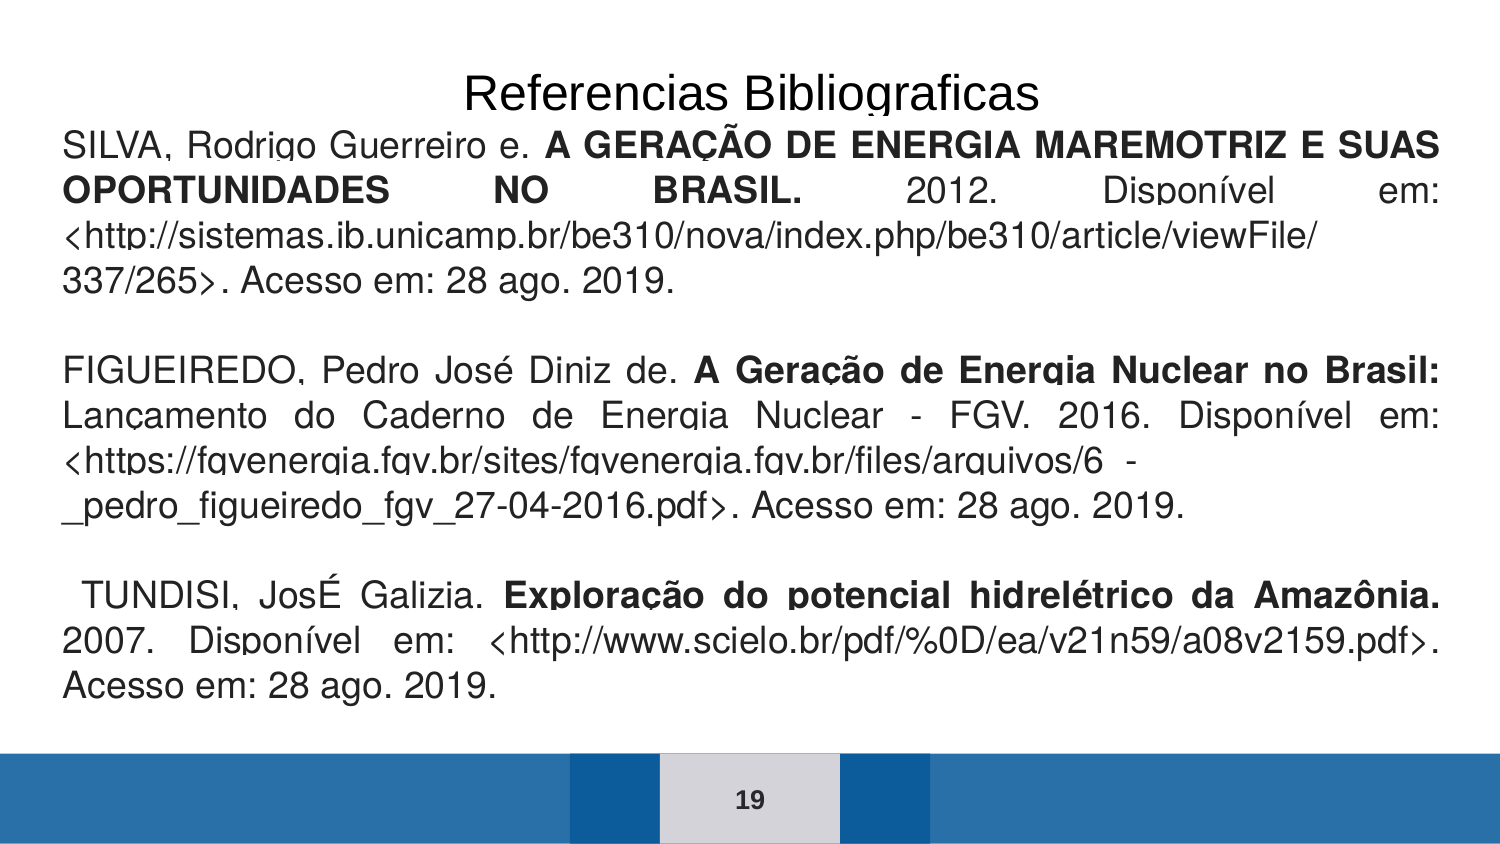

Referencias Bibliograficas
SILVA, Rodrigo Guerreiro e. A GERAÇÃO DE ENERGIA MAREMOTRIZ E SUAS OPORTUNIDADES NO BRASIL. 2012. Disponível em: <http://sistemas.ib.unicamp.br/be310/nova/index.php/be310/article/viewFile/337/265>. Acesso em: 28 ago. 2019.

FIGUEIREDO, Pedro José Diniz de. A Geração de Energia Nuclear no Brasil: Lançamento do Caderno de Energia Nuclear - FGV. 2016. Disponível em: <https://fgvenergia.fgv.br/sites/fgvenergia.fgv.br/files/arquivos/6_-_pedro_figueiredo_fgv_27-04-2016.pdf>. Acesso em: 28 ago. 2019.

 TUNDISI, JosÉ Galizia. Exploração do potencial hidrelétrico da Amazônia. 2007. Disponível em: <http://www.scielo.br/pdf/%0D/ea/v21n59/a08v2159.pdf>. Acesso em: 28 ago. 2019.
19